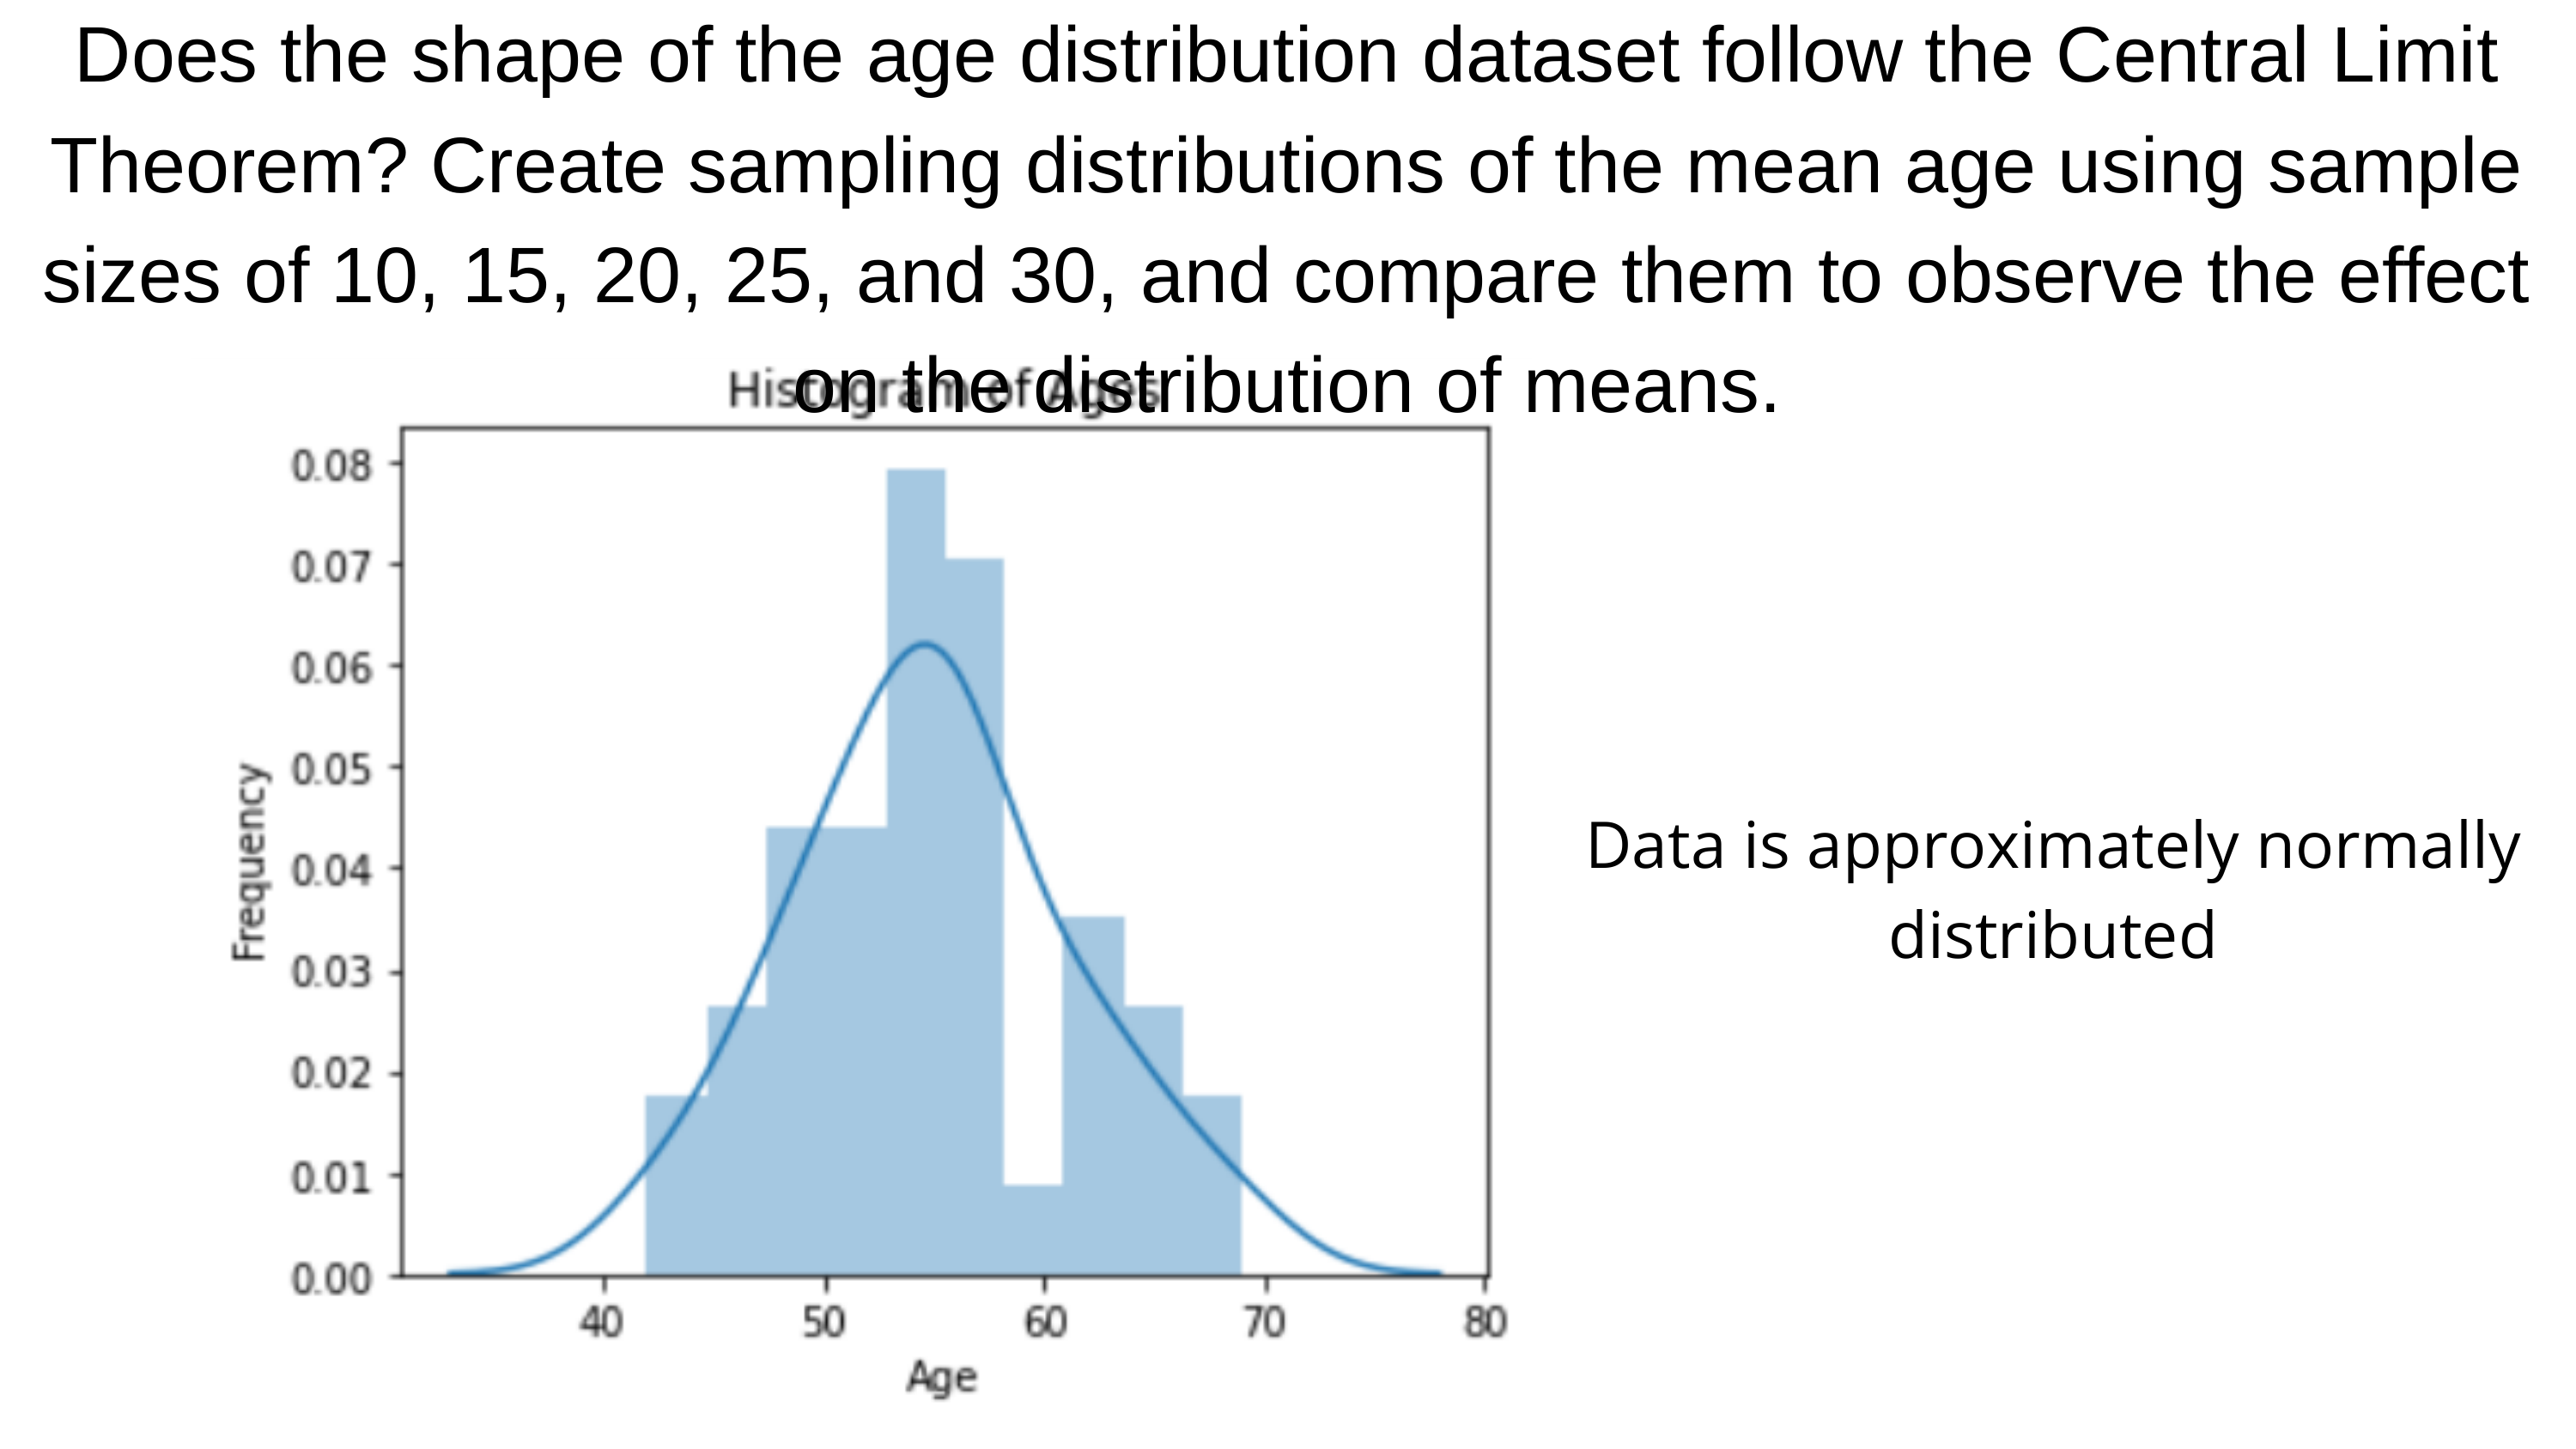

Does the shape of the age distribution dataset follow the Central Limit Theorem? Create sampling distributions of the mean age using sample sizes of 10, 15, 20, 25, and 30, and compare them to observe the effect on the distribution of means.

Data is approximately normally distributed